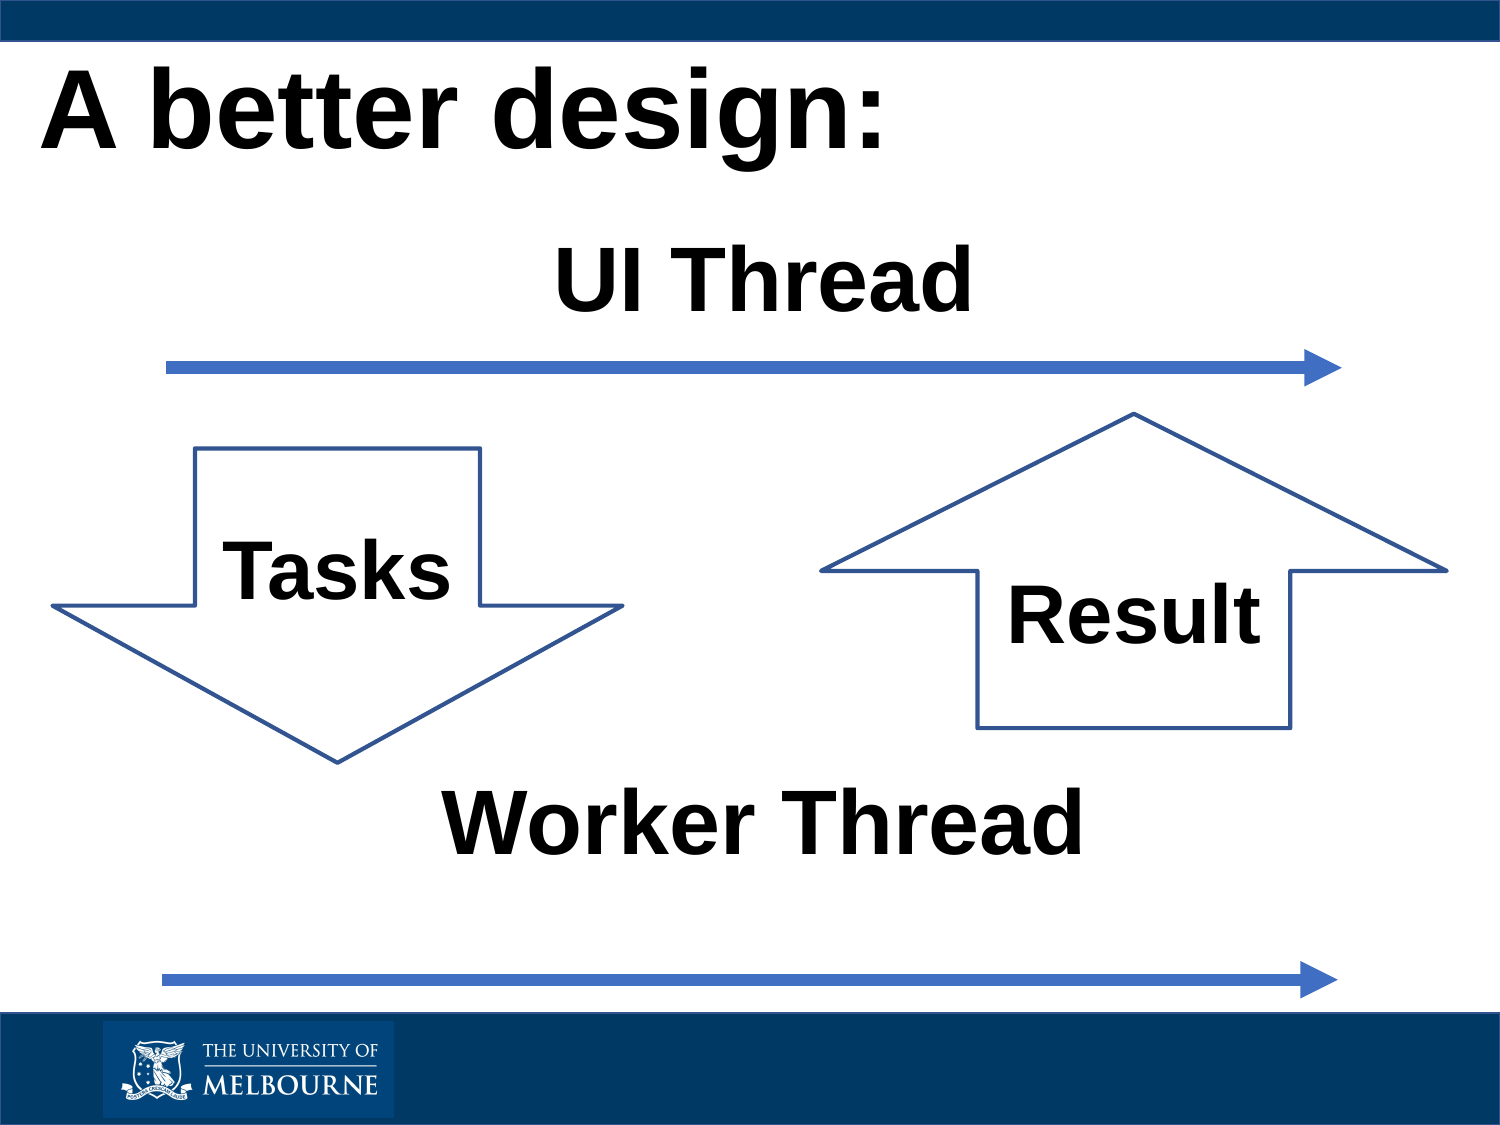

A better design:
UI Thread
Result
Tasks
Worker Thread
12